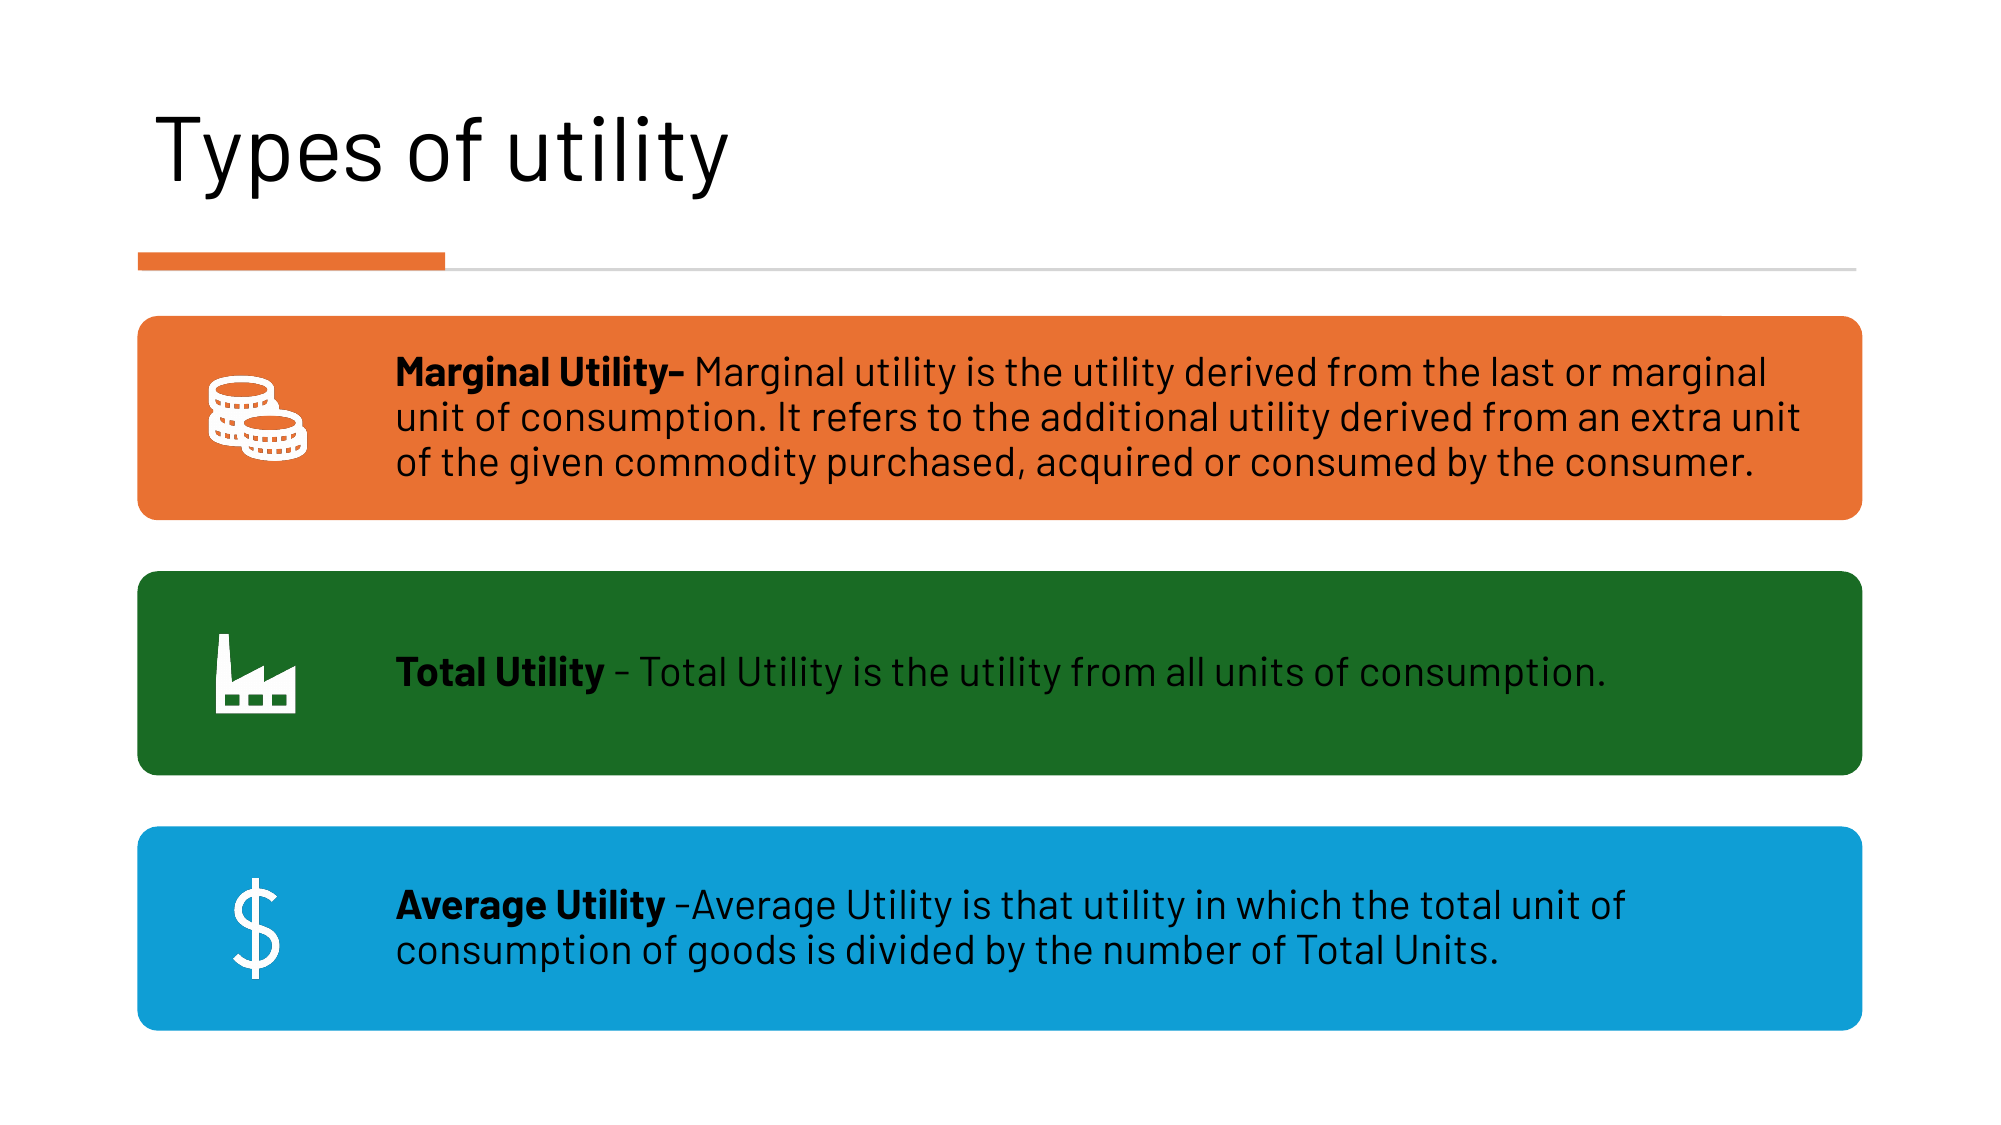

# Types of utility

Marginal Utility- Marginal utility is the utility derived from the last or marginal unit of consumption. It refers to the additional utility derived from an extra unit of the given commodity purchased, acquired or consumed by the consumer.
Total Utility - Total Utility is the utility from all units of consumption.
Average Utility -Average Utility is that utility in which the total unit of consumption of goods is divided by the number of Total Units.